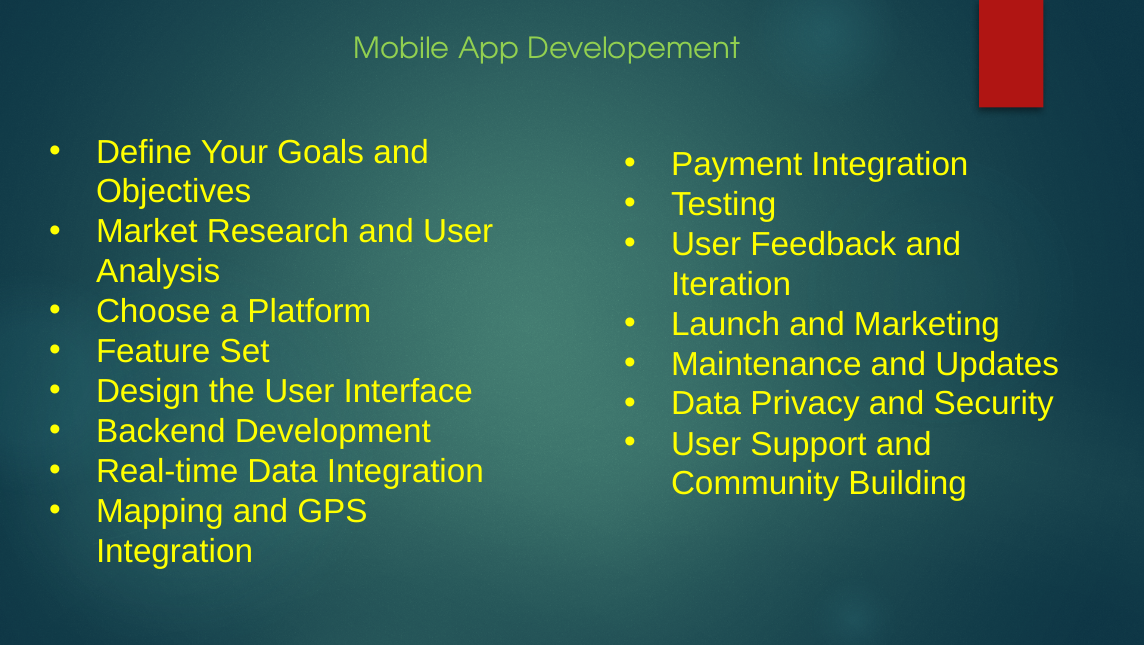

Mobile App Developement
Define Your Goals and Objectives
Market Research and User   Analysis
Choose a Platform
Feature Set
Design the User Interface
Backend Development
Real-time Data Integration
Mapping and GPS Integration

Payment Integration
Testing
User Feedback and Iteration
Launch and Marketing
Maintenance and Updates
Data Privacy and Security
User Support and Community Building